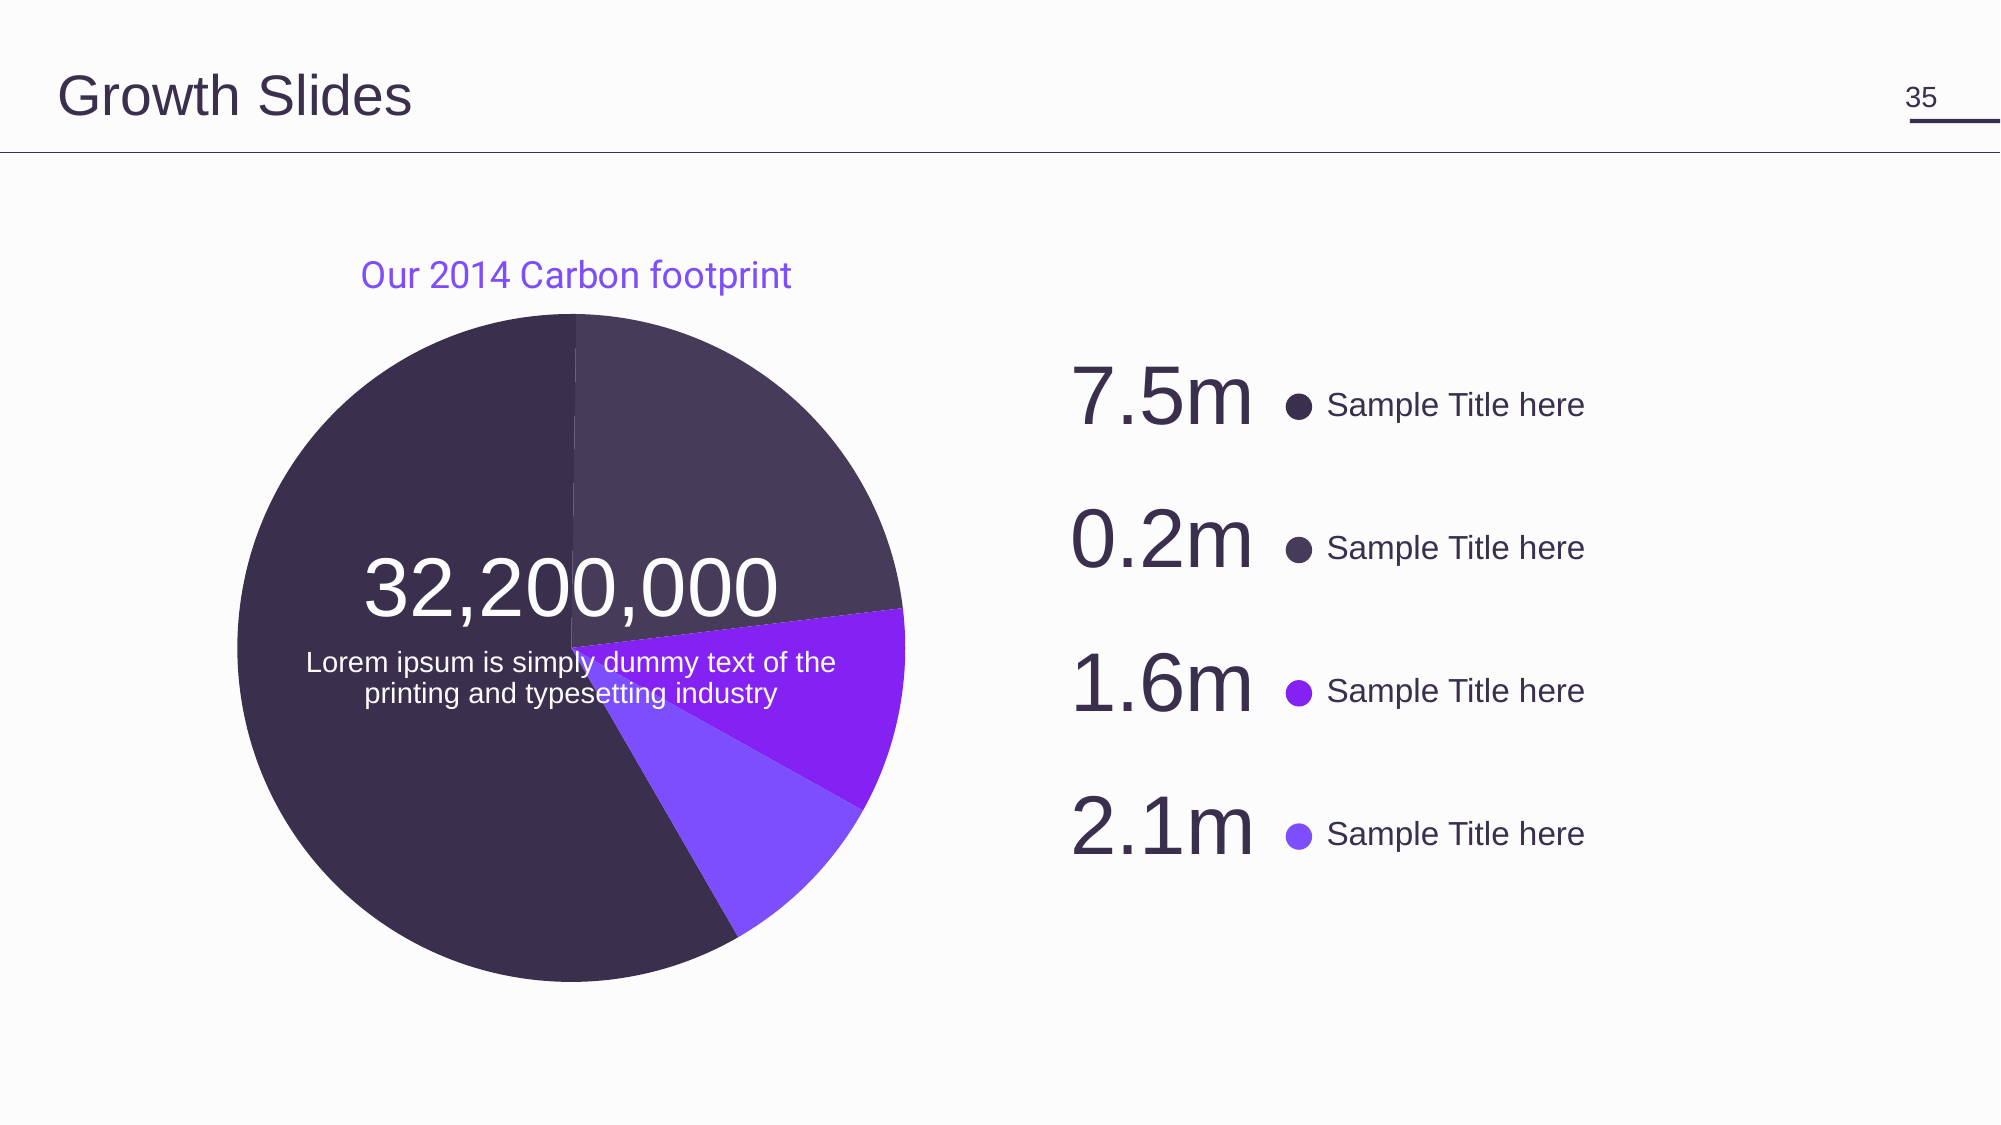

# Growth Slides
35

### Chart: Our 2014 Carbon footprint

| Category | Sales |
|---|---|
| 1st Qtr | 8.2 |
| 2nd Qtr | 3.2 |
| 3rd Qtr | 1.4 |
| 4th Qtr | 1.2 |
32,200,000
Lorem ipsum is simply dummy text of the printing and typesetting industry
7.5m
Sample Title here

0.2m
Sample Title here

1.6m
Sample Title here

2.1m
Sample Title here